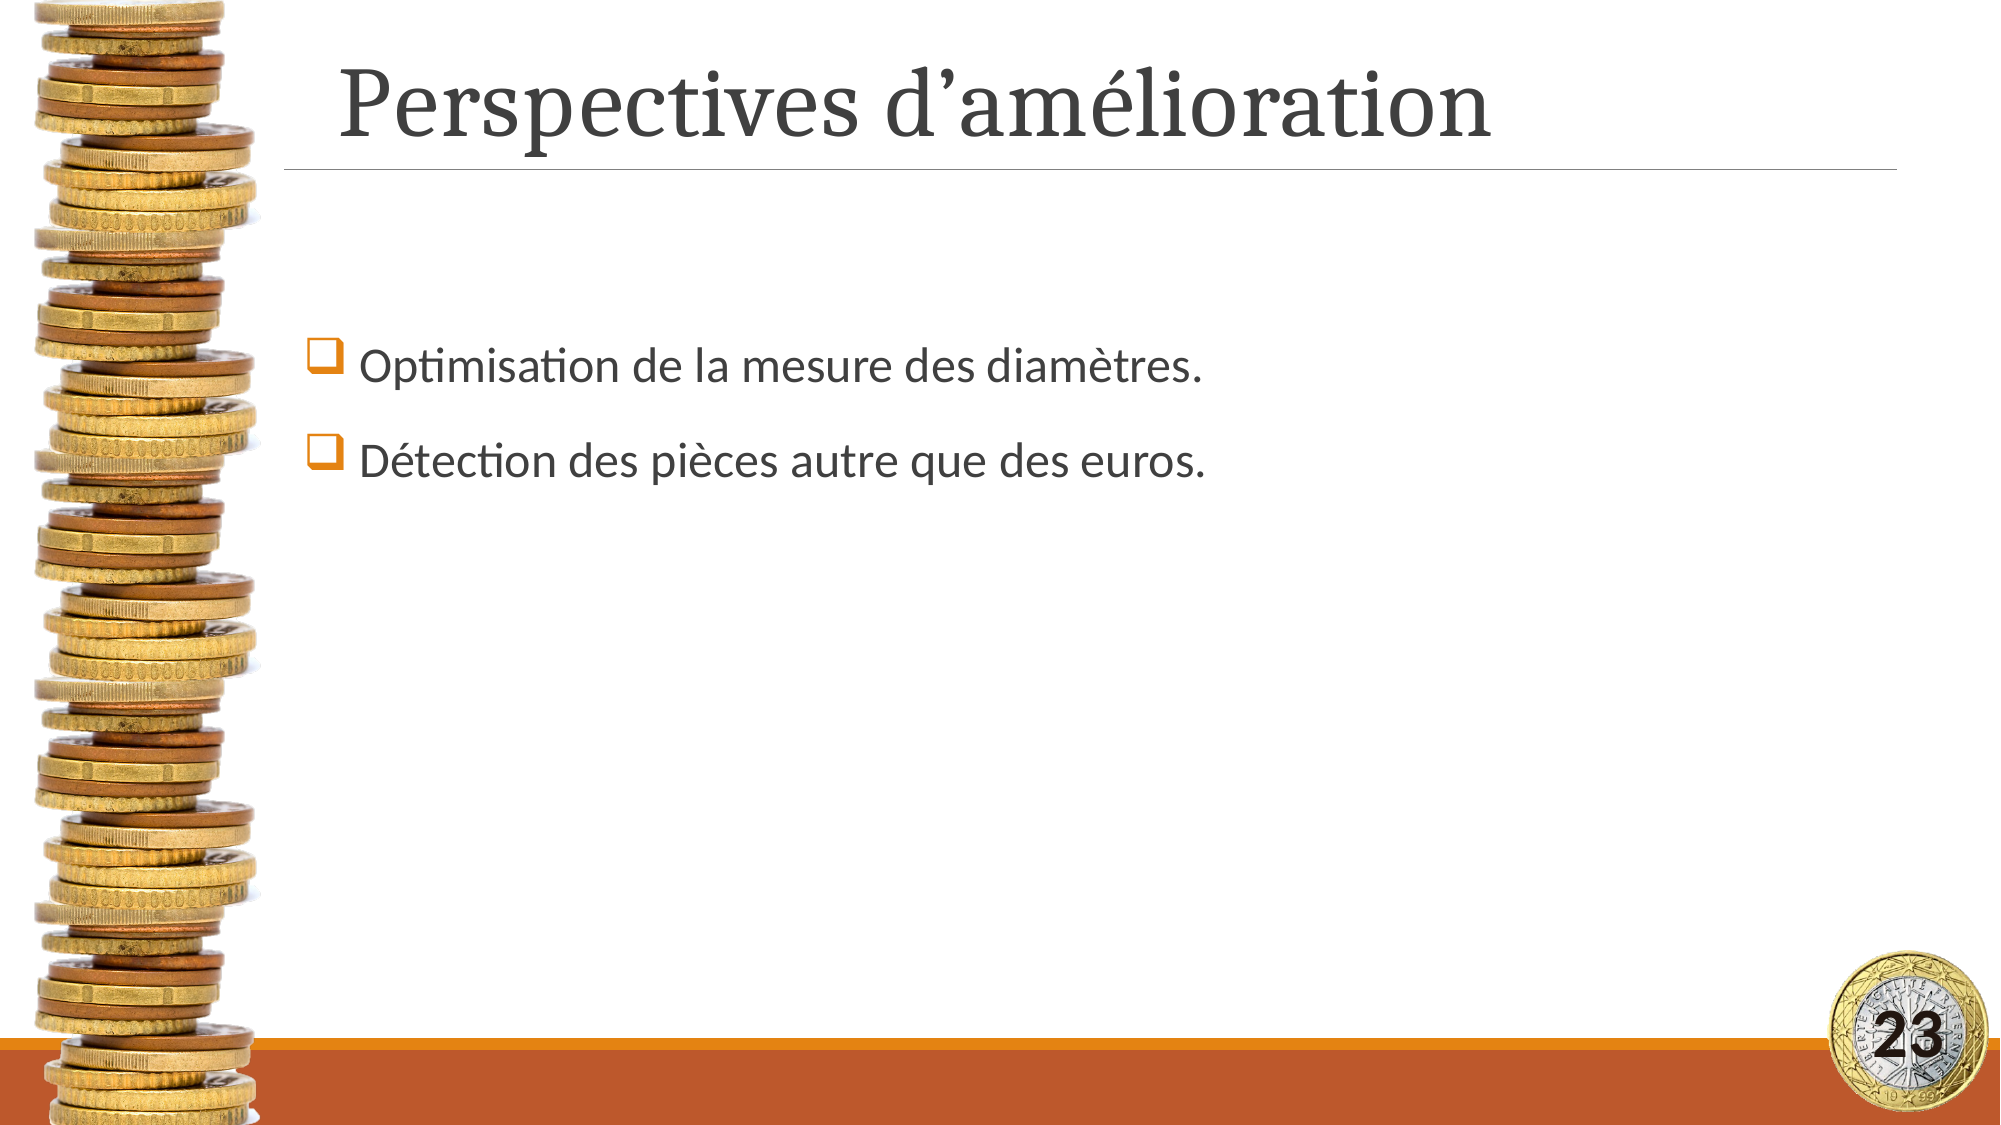

# Perspectives d’amélioration
Optimisation de la mesure des diamètres.
Détection des pièces autre que des euros.

23